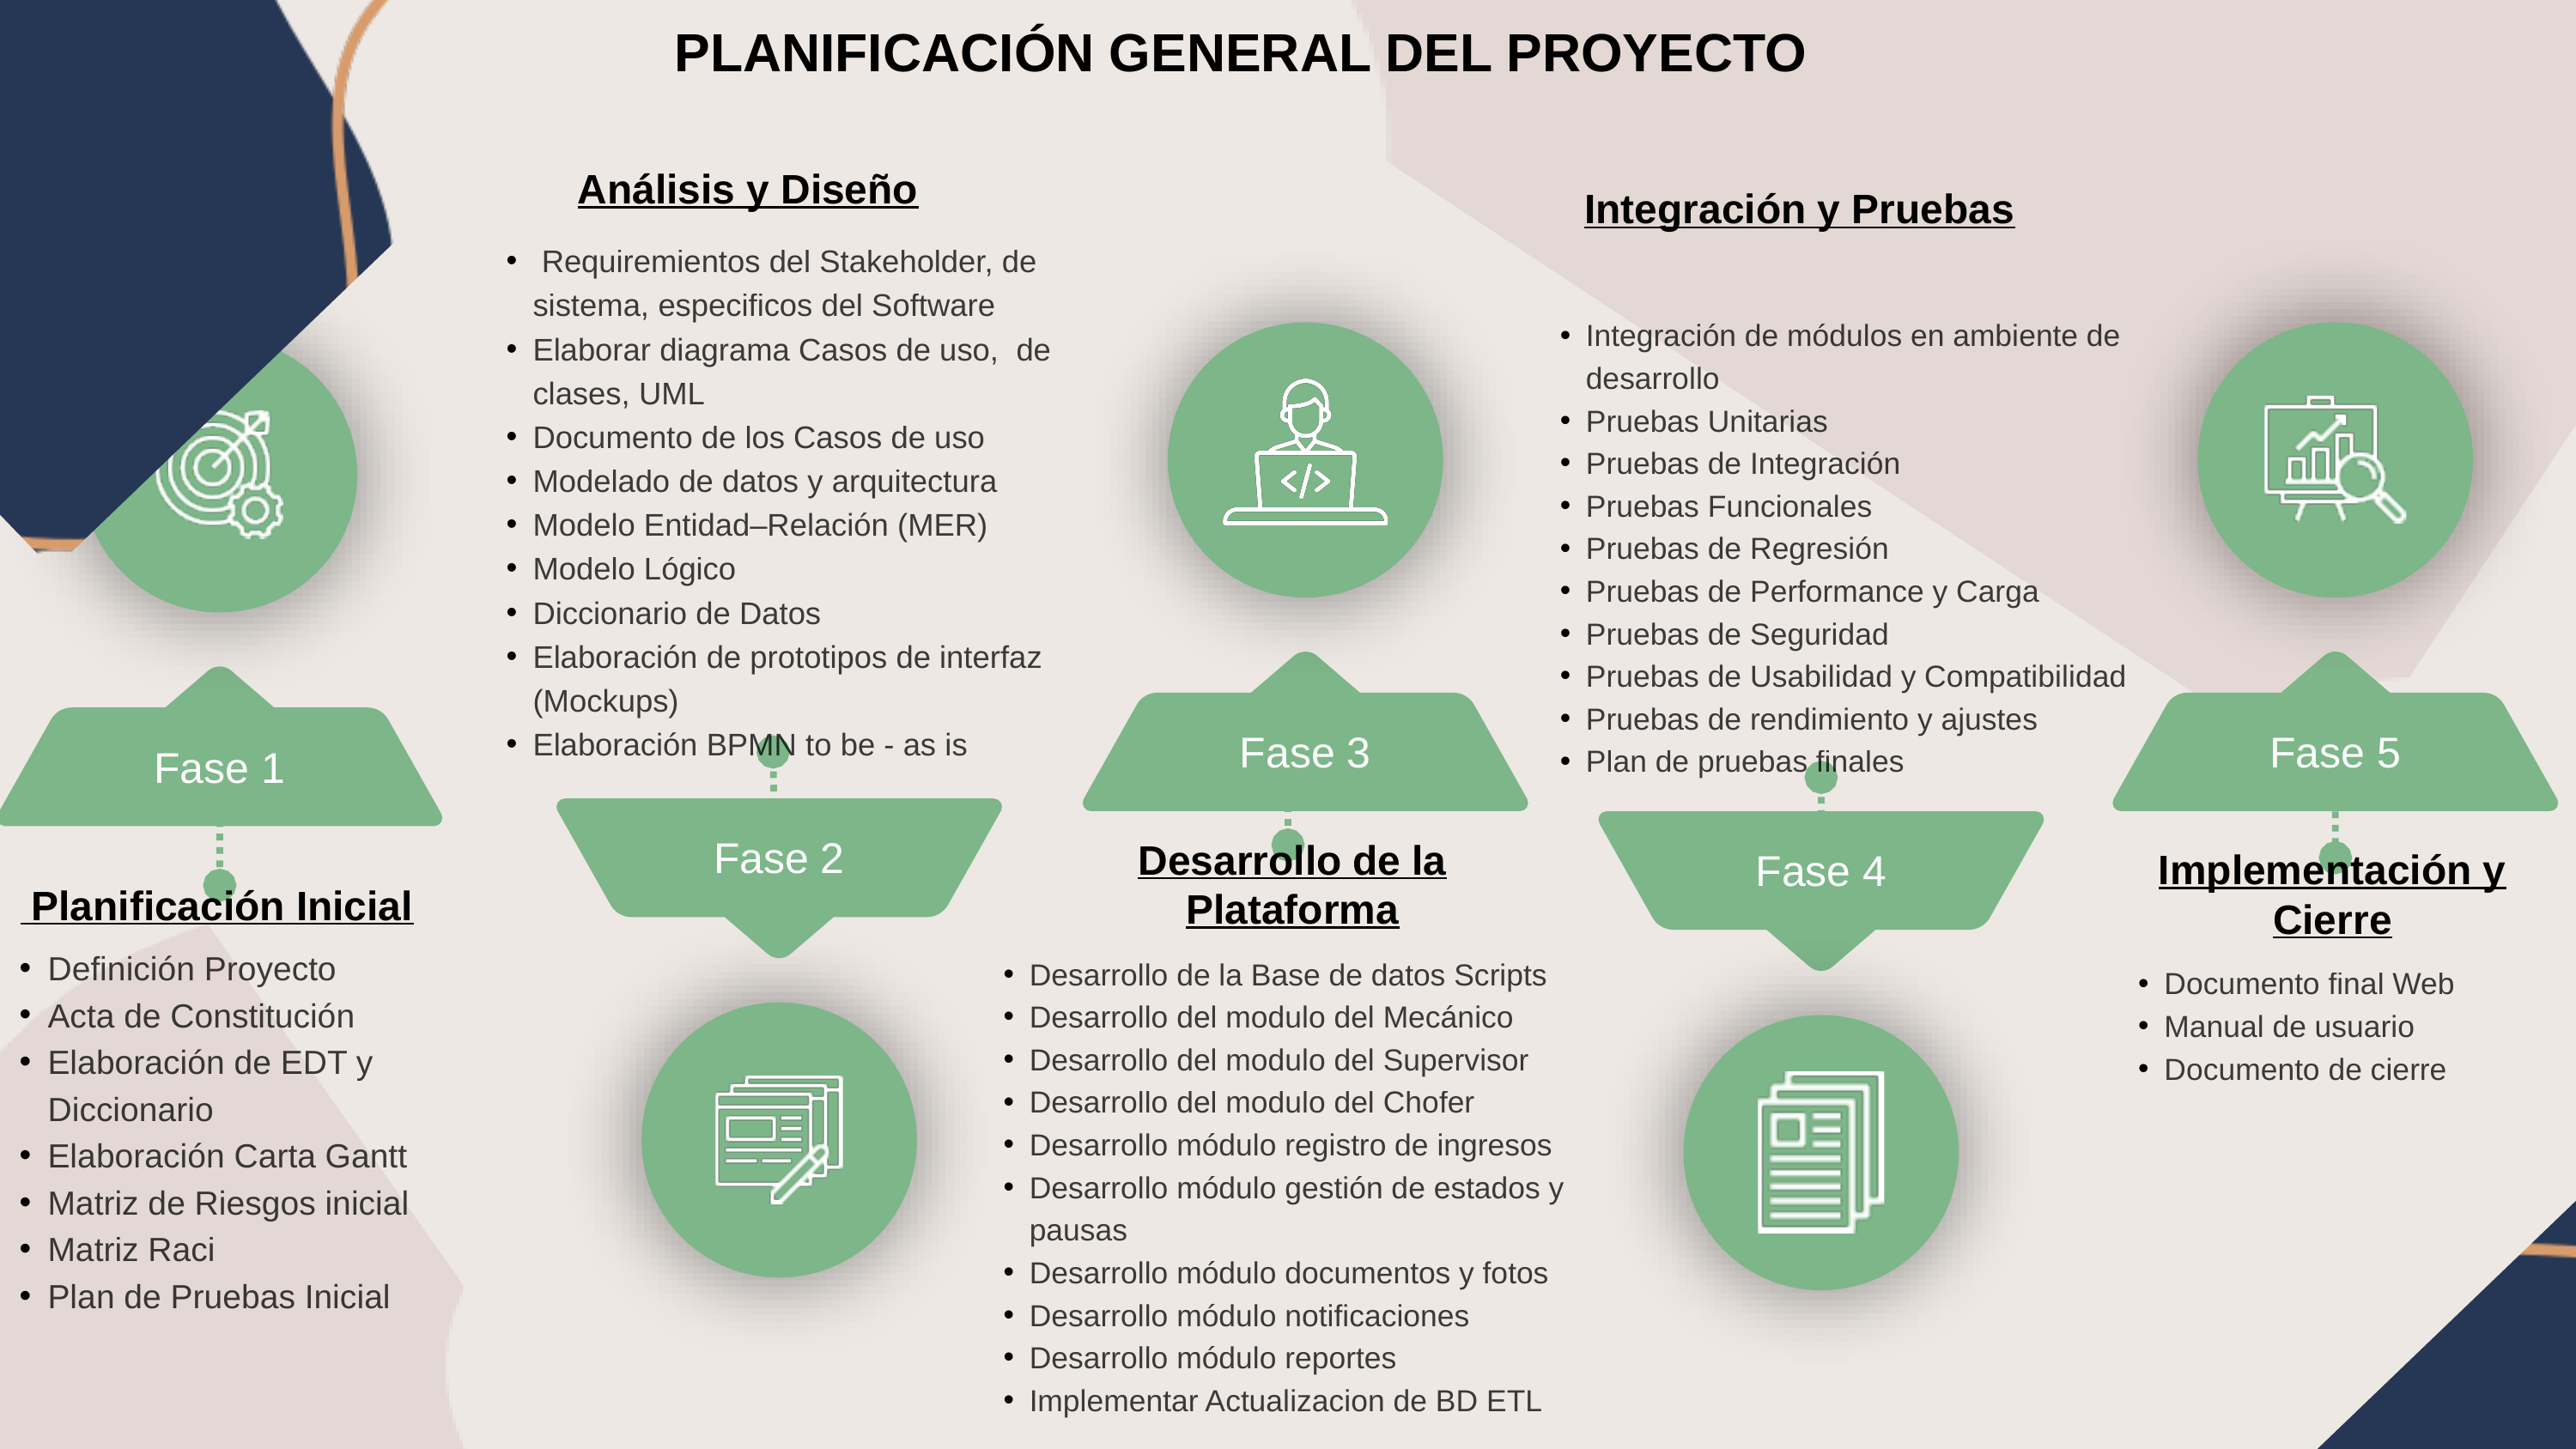

PLANIFICACIÓN GENERAL DEL PROYECTO
Análisis y Diseño
Integración y Pruebas
 Requiremientos del Stakeholder, de  sistema, especificos del Software
Elaborar diagrama Casos de uso,  de clases, UML
Documento de los Casos de uso
Modelado de datos y arquitectura
Modelo Entidad–Relación (MER)
Modelo Lógico
Diccionario de Datos
Elaboración de prototipos de interfaz (Mockups)
Elaboración BPMN to be - as is

Integración de módulos en ambiente de desarrollo
Pruebas Unitarias
Pruebas de Integración
Pruebas Funcionales
Pruebas de Regresión
Pruebas de Performance y Carga
Pruebas de Seguridad
Pruebas de Usabilidad y Compatibilidad
Pruebas de rendimiento y ajustes
Plan de pruebas finales

Fase 3
Fase 5
Fase 1

Fase 2
Desarrollo de la Plataforma
Fase 4
Implementación y Cierre
 Planificación Inicial

Definición Proyecto
Acta de Constitución
Elaboración de EDT y Diccionario
Elaboración Carta Gantt
Matriz de Riesgos inicial
Matriz Raci
Plan de Pruebas Inicial

Desarrollo de la Base de datos Scripts
Desarrollo del modulo del Mecánico
Desarrollo del modulo del Supervisor
Desarrollo del modulo del Chofer
Desarrollo módulo registro de ingresos
Desarrollo módulo gestión de estados y pausas
Desarrollo módulo documentos y fotos
Desarrollo módulo notificaciones
Desarrollo módulo reportes
Implementar Actualizacion de BD ETL
Documento final Web
Manual de usuario
Documento de cierre